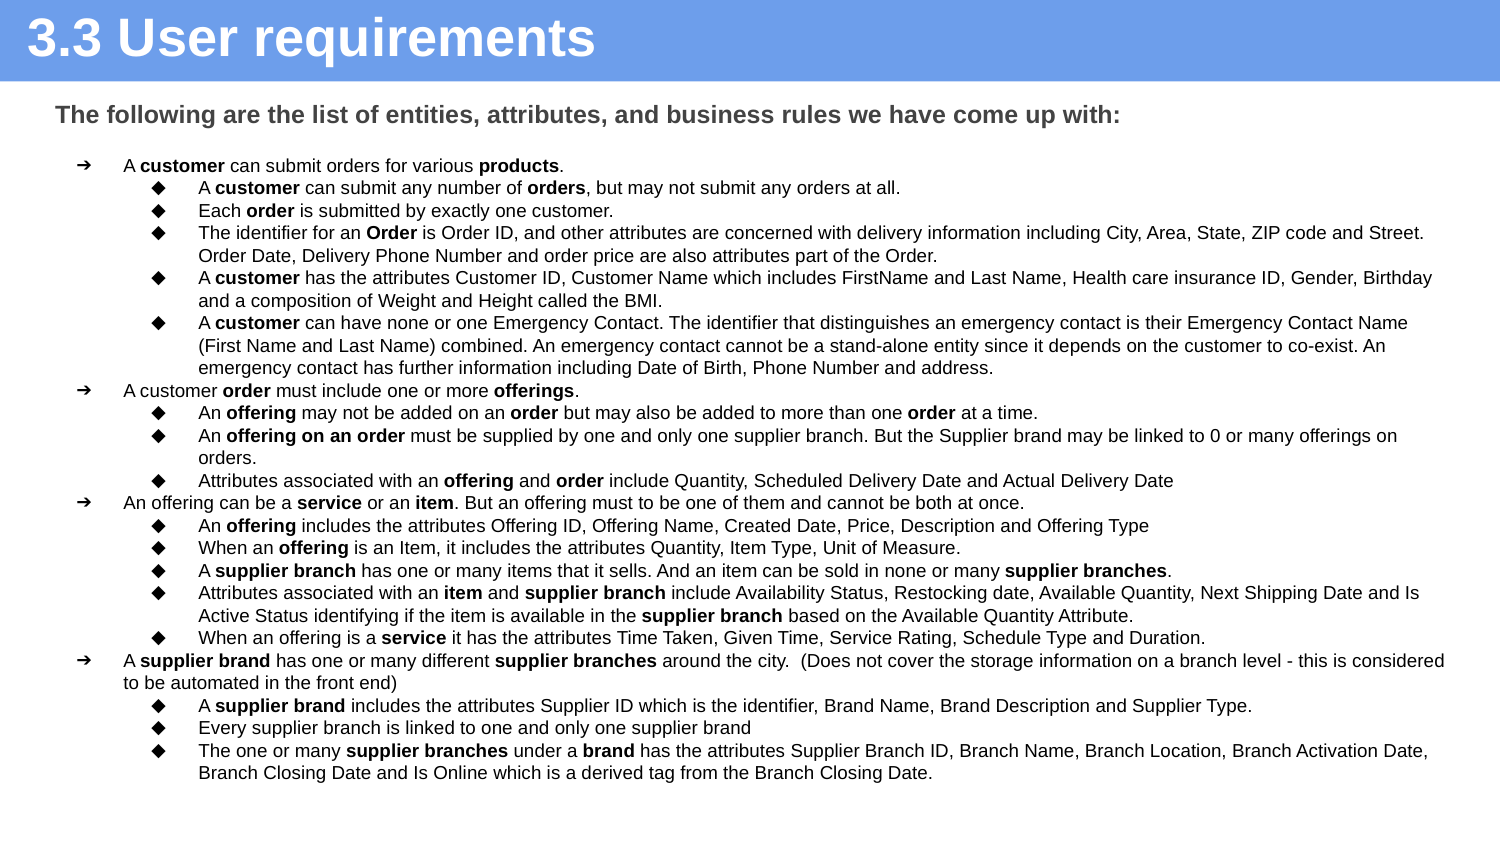

3.3 User requirements

 The following are the list of entities, attributes, and business rules we have come up with:
A customer can submit orders for various products.
A customer can submit any number of orders, but may not submit any orders at all.
Each order is submitted by exactly one customer.
The identifier for an Order is Order ID, and other attributes are concerned with delivery information including City, Area, State, ZIP code and Street. Order Date, Delivery Phone Number and order price are also attributes part of the Order.
A customer has the attributes Customer ID, Customer Name which includes FirstName and Last Name, Health care insurance ID, Gender, Birthday and a composition of Weight and Height called the BMI.
A customer can have none or one Emergency Contact. The identifier that distinguishes an emergency contact is their Emergency Contact Name (First Name and Last Name) combined. An emergency contact cannot be a stand-alone entity since it depends on the customer to co-exist. An emergency contact has further information including Date of Birth, Phone Number and address.
A customer order must include one or more offerings.
An offering may not be added on an order but may also be added to more than one order at a time.
An offering on an order must be supplied by one and only one supplier branch. But the Supplier brand may be linked to 0 or many offerings on orders.
Attributes associated with an offering and order include Quantity, Scheduled Delivery Date and Actual Delivery Date
An offering can be a service or an item. But an offering must to be one of them and cannot be both at once.
An offering includes the attributes Offering ID, Offering Name, Created Date, Price, Description and Offering Type
When an offering is an Item, it includes the attributes Quantity, Item Type, Unit of Measure.
A supplier branch has one or many items that it sells. And an item can be sold in none or many supplier branches.
Attributes associated with an item and supplier branch include Availability Status, Restocking date, Available Quantity, Next Shipping Date and Is Active Status identifying if the item is available in the supplier branch based on the Available Quantity Attribute.
When an offering is a service it has the attributes Time Taken, Given Time, Service Rating, Schedule Type and Duration.
A supplier brand has one or many different supplier branches around the city.  (Does not cover the storage information on a branch level - this is considered to be automated in the front end)
A supplier brand includes the attributes Supplier ID which is the identifier, Brand Name, Brand Description and Supplier Type.
Every supplier branch is linked to one and only one supplier brand
The one or many supplier branches under a brand has the attributes Supplier Branch ID, Branch Name, Branch Location, Branch Activation Date, Branch Closing Date and Is Online which is a derived tag from the Branch Closing Date.